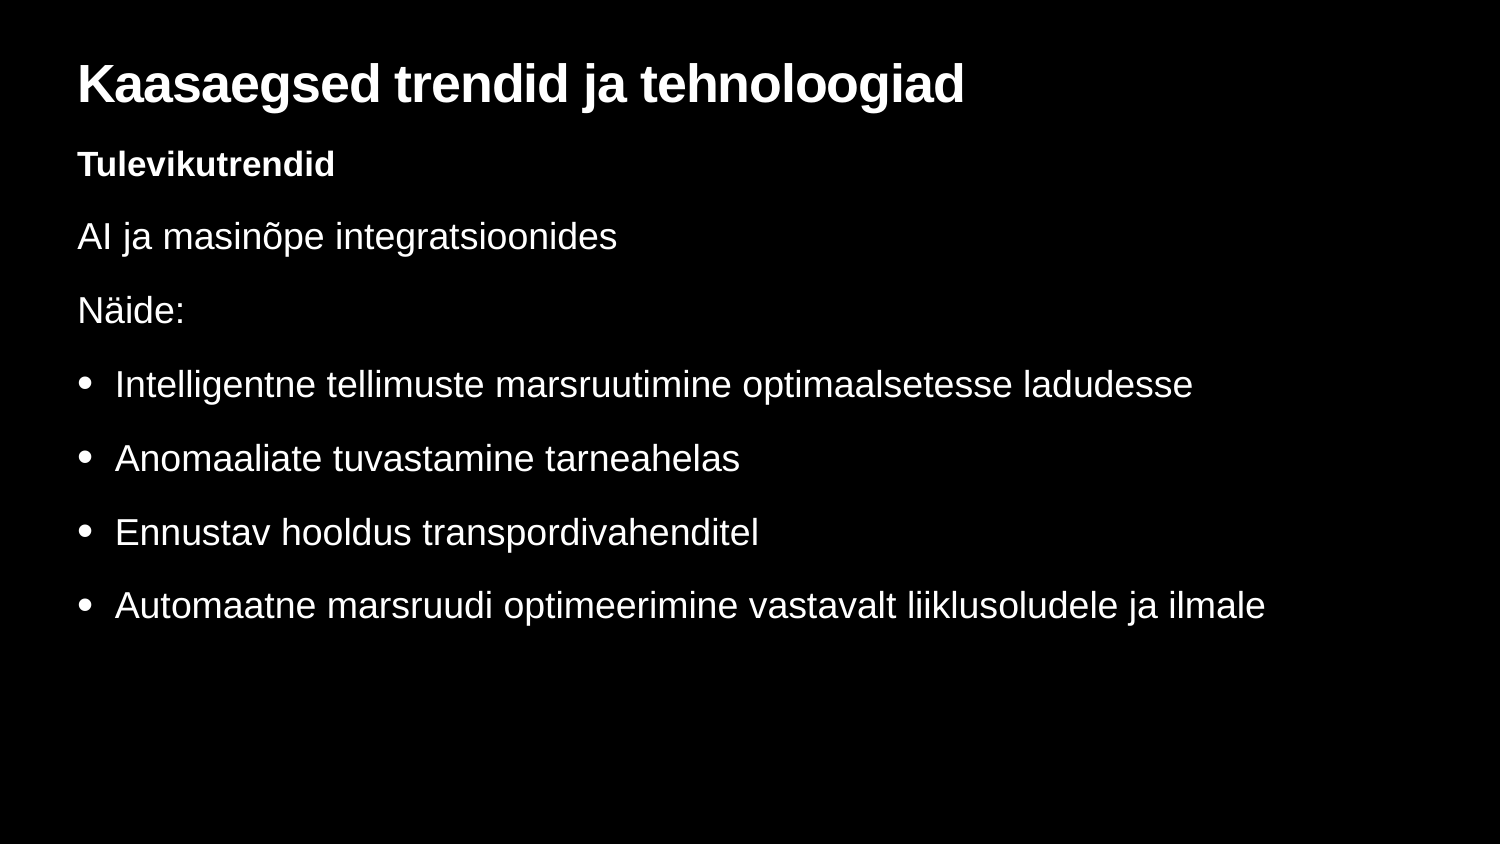

# Kaasaegsed trendid ja tehnoloogiad
Tulevikutrendid
AI ja masinõpe integratsioonides
Näide:
Intelligentne tellimuste marsruutimine optimaalsetesse ladudesse
Anomaaliate tuvastamine tarneahelas
Ennustav hooldus transpordivahenditel
Automaatne marsruudi optimeerimine vastavalt liiklusoludele ja ilmale